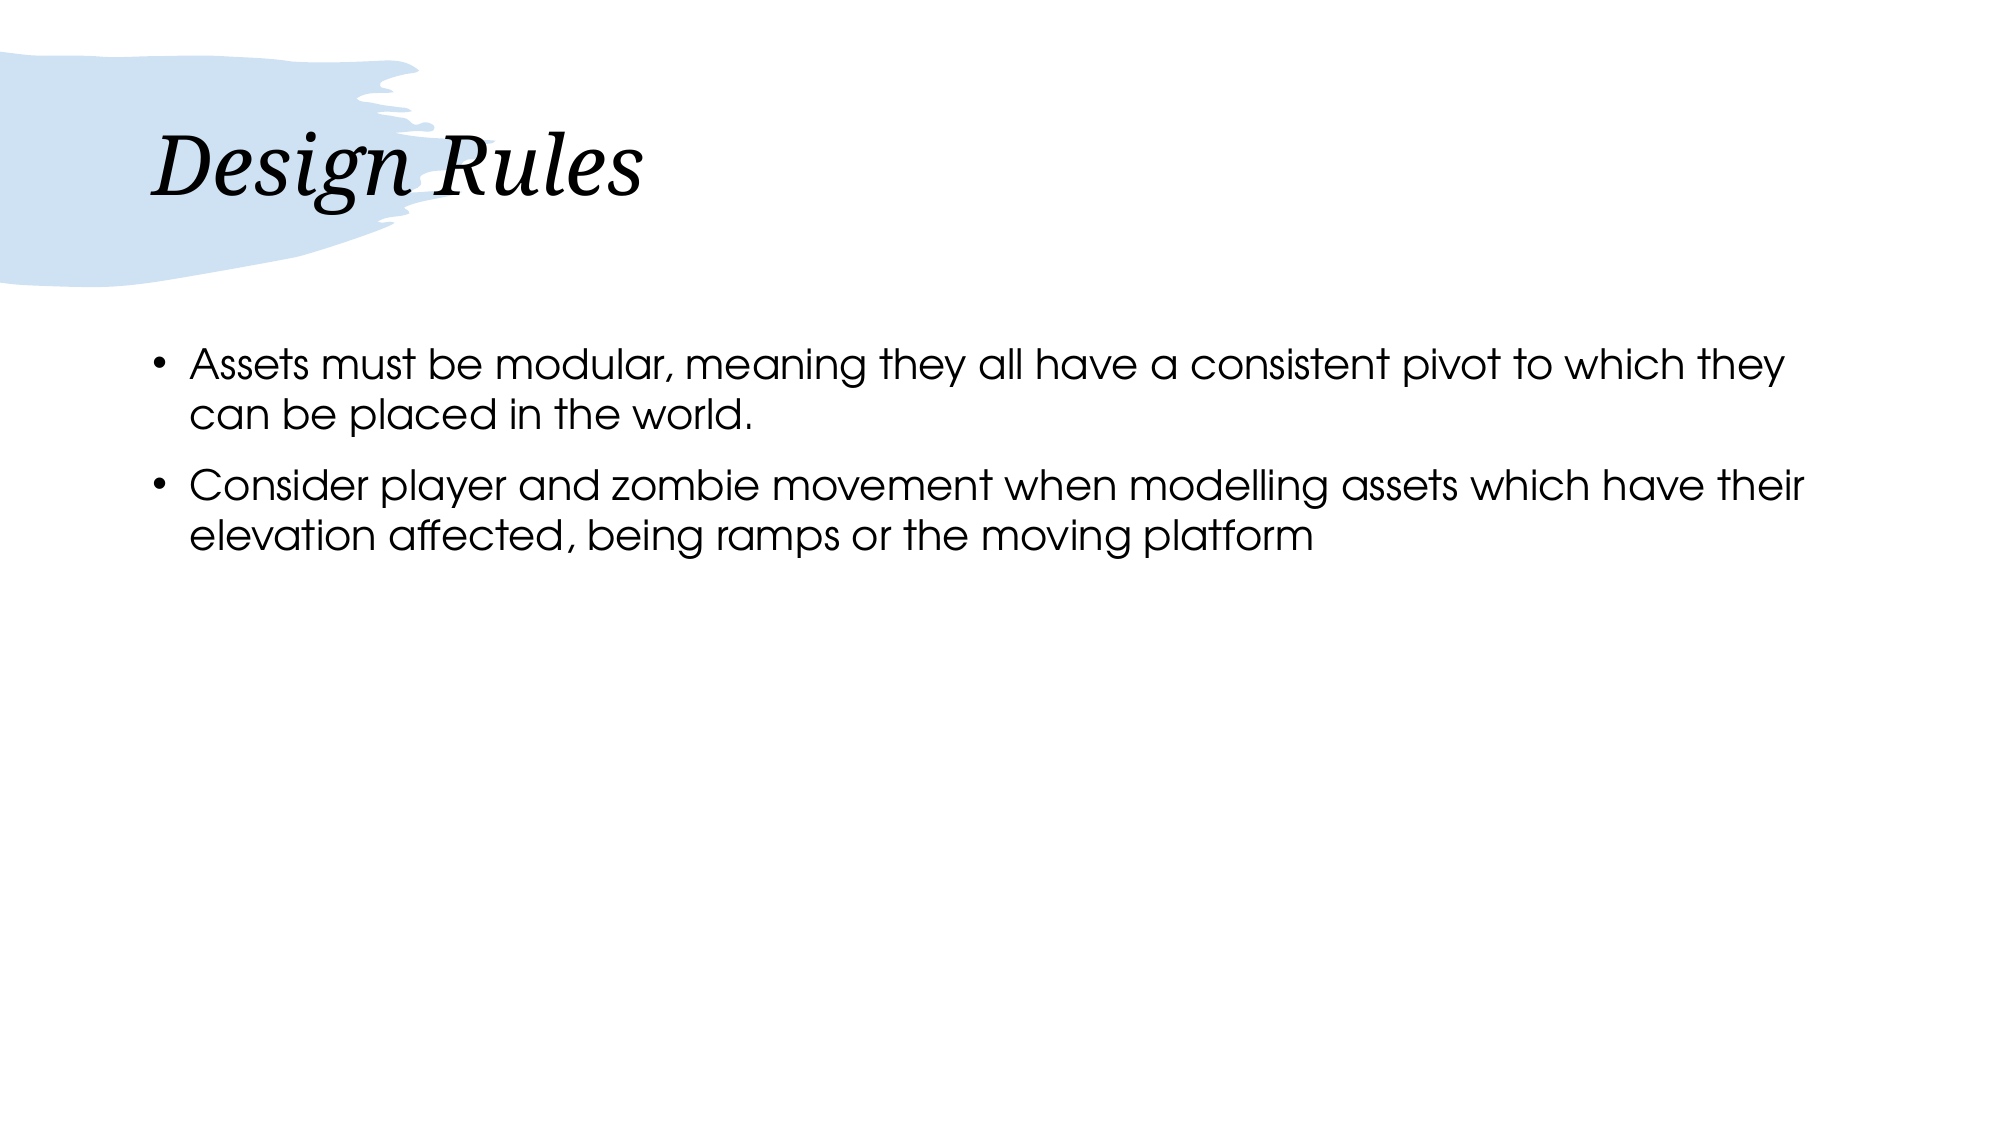

# Design Rules
Assets must be modular, meaning they all have a consistent pivot to which they can be placed in the world.
Consider player and zombie movement when modelling assets which have their elevation affected, being ramps or the moving platform